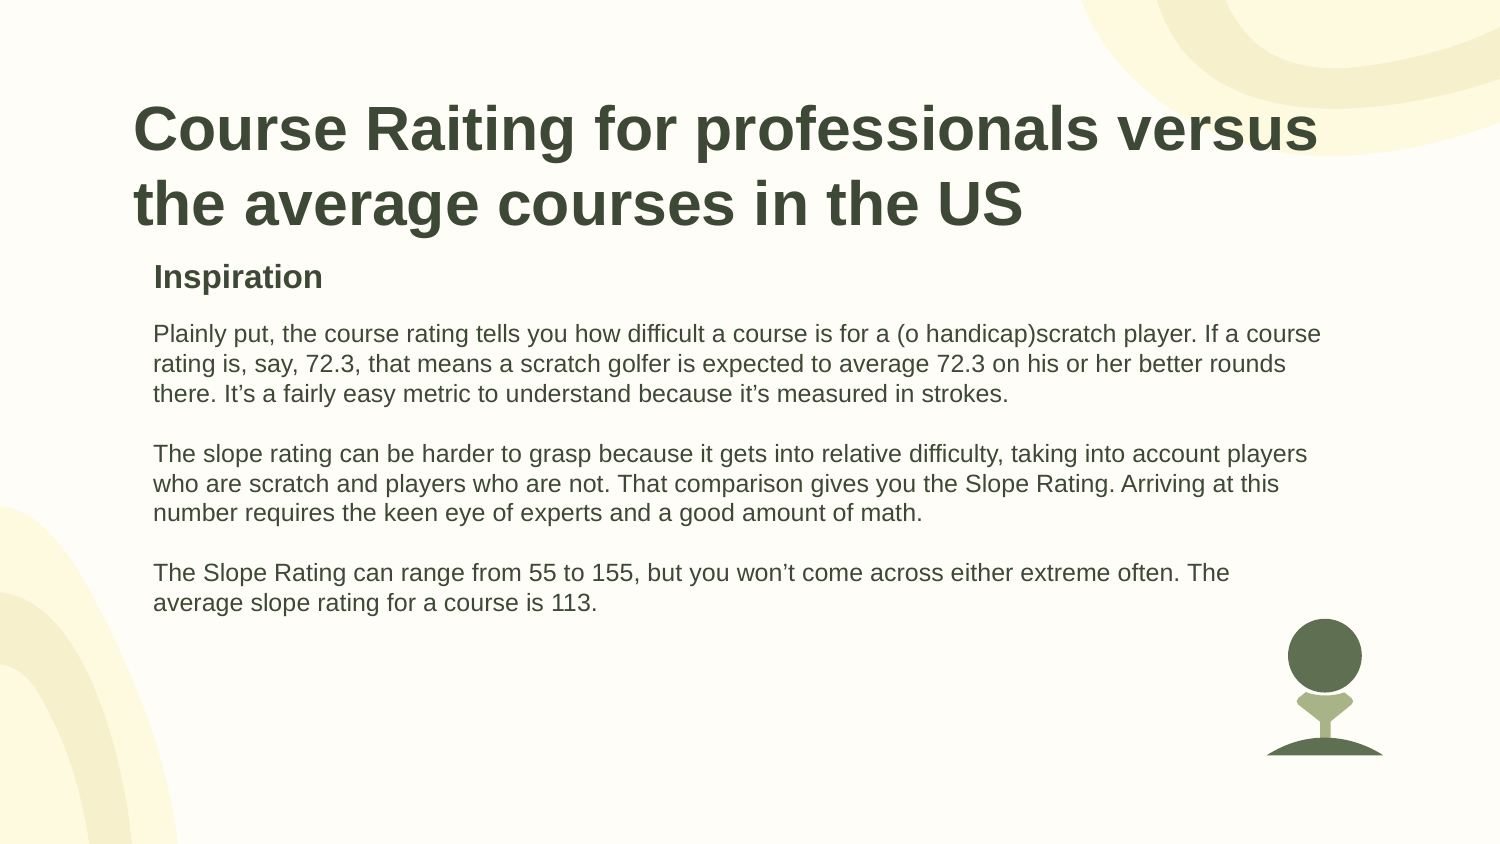

# Course Raiting for professionals versus the average courses in the US
Inspiration
Plainly put, the course rating tells you how difficult a course is for a (o handicap)scratch player. If a course rating is, say, 72.3, that means a scratch golfer is expected to average 72.3 on his or her better rounds there. It’s a fairly easy metric to understand because it’s measured in strokes.

The slope rating can be harder to grasp because it gets into relative difficulty, taking into account players who are scratch and players who are not. That comparison gives you the Slope Rating. Arriving at this number requires the keen eye of experts and a good amount of math.

The Slope Rating can range from 55 to 155, but you won’t come across either extreme often. The average slope rating for a course is 113.